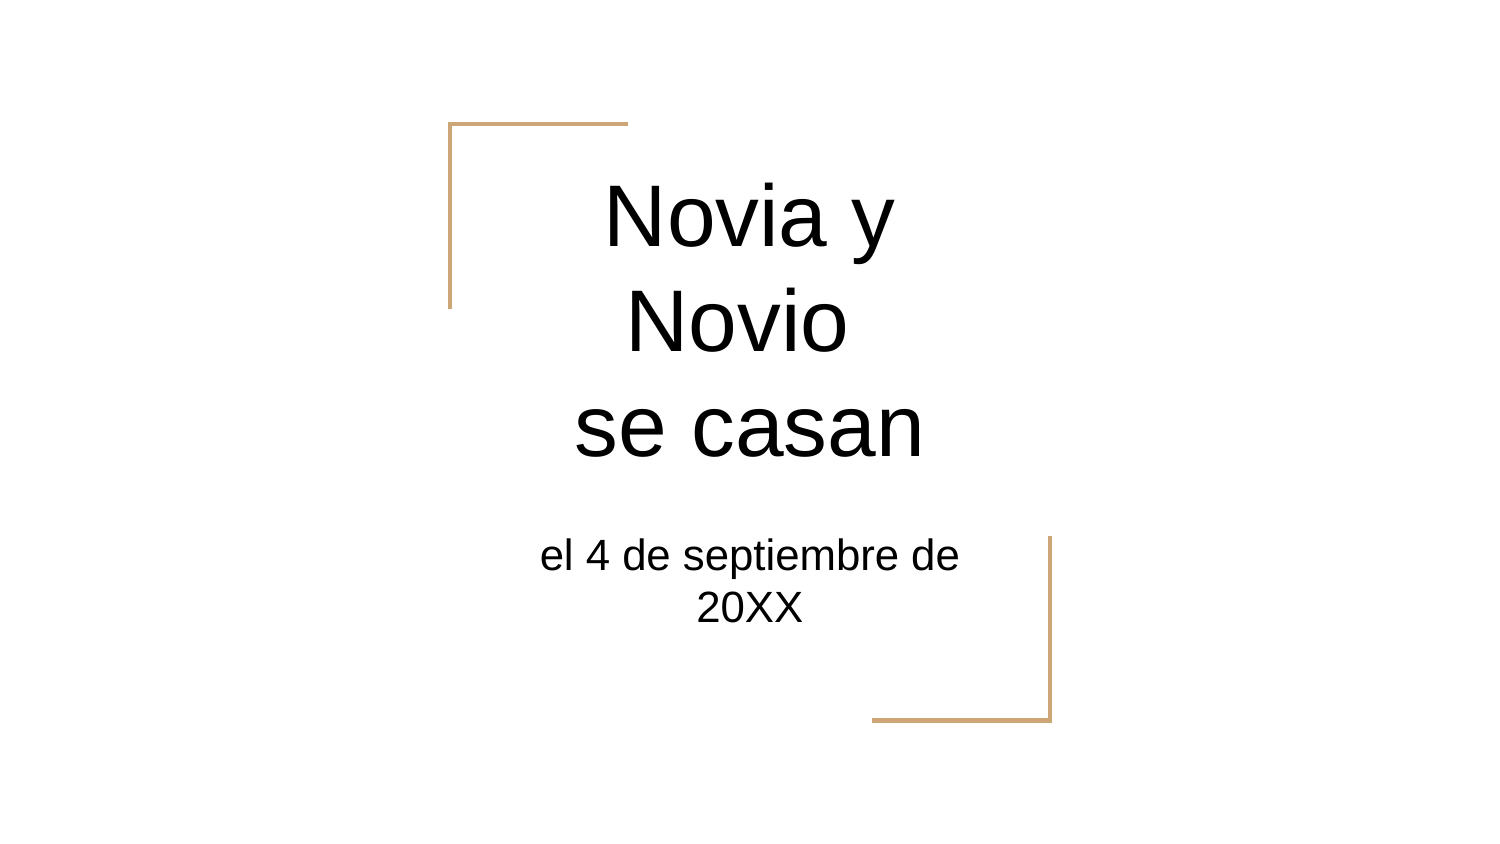

# Novia y Novio se casan
el 4 de septiembre de 20XX